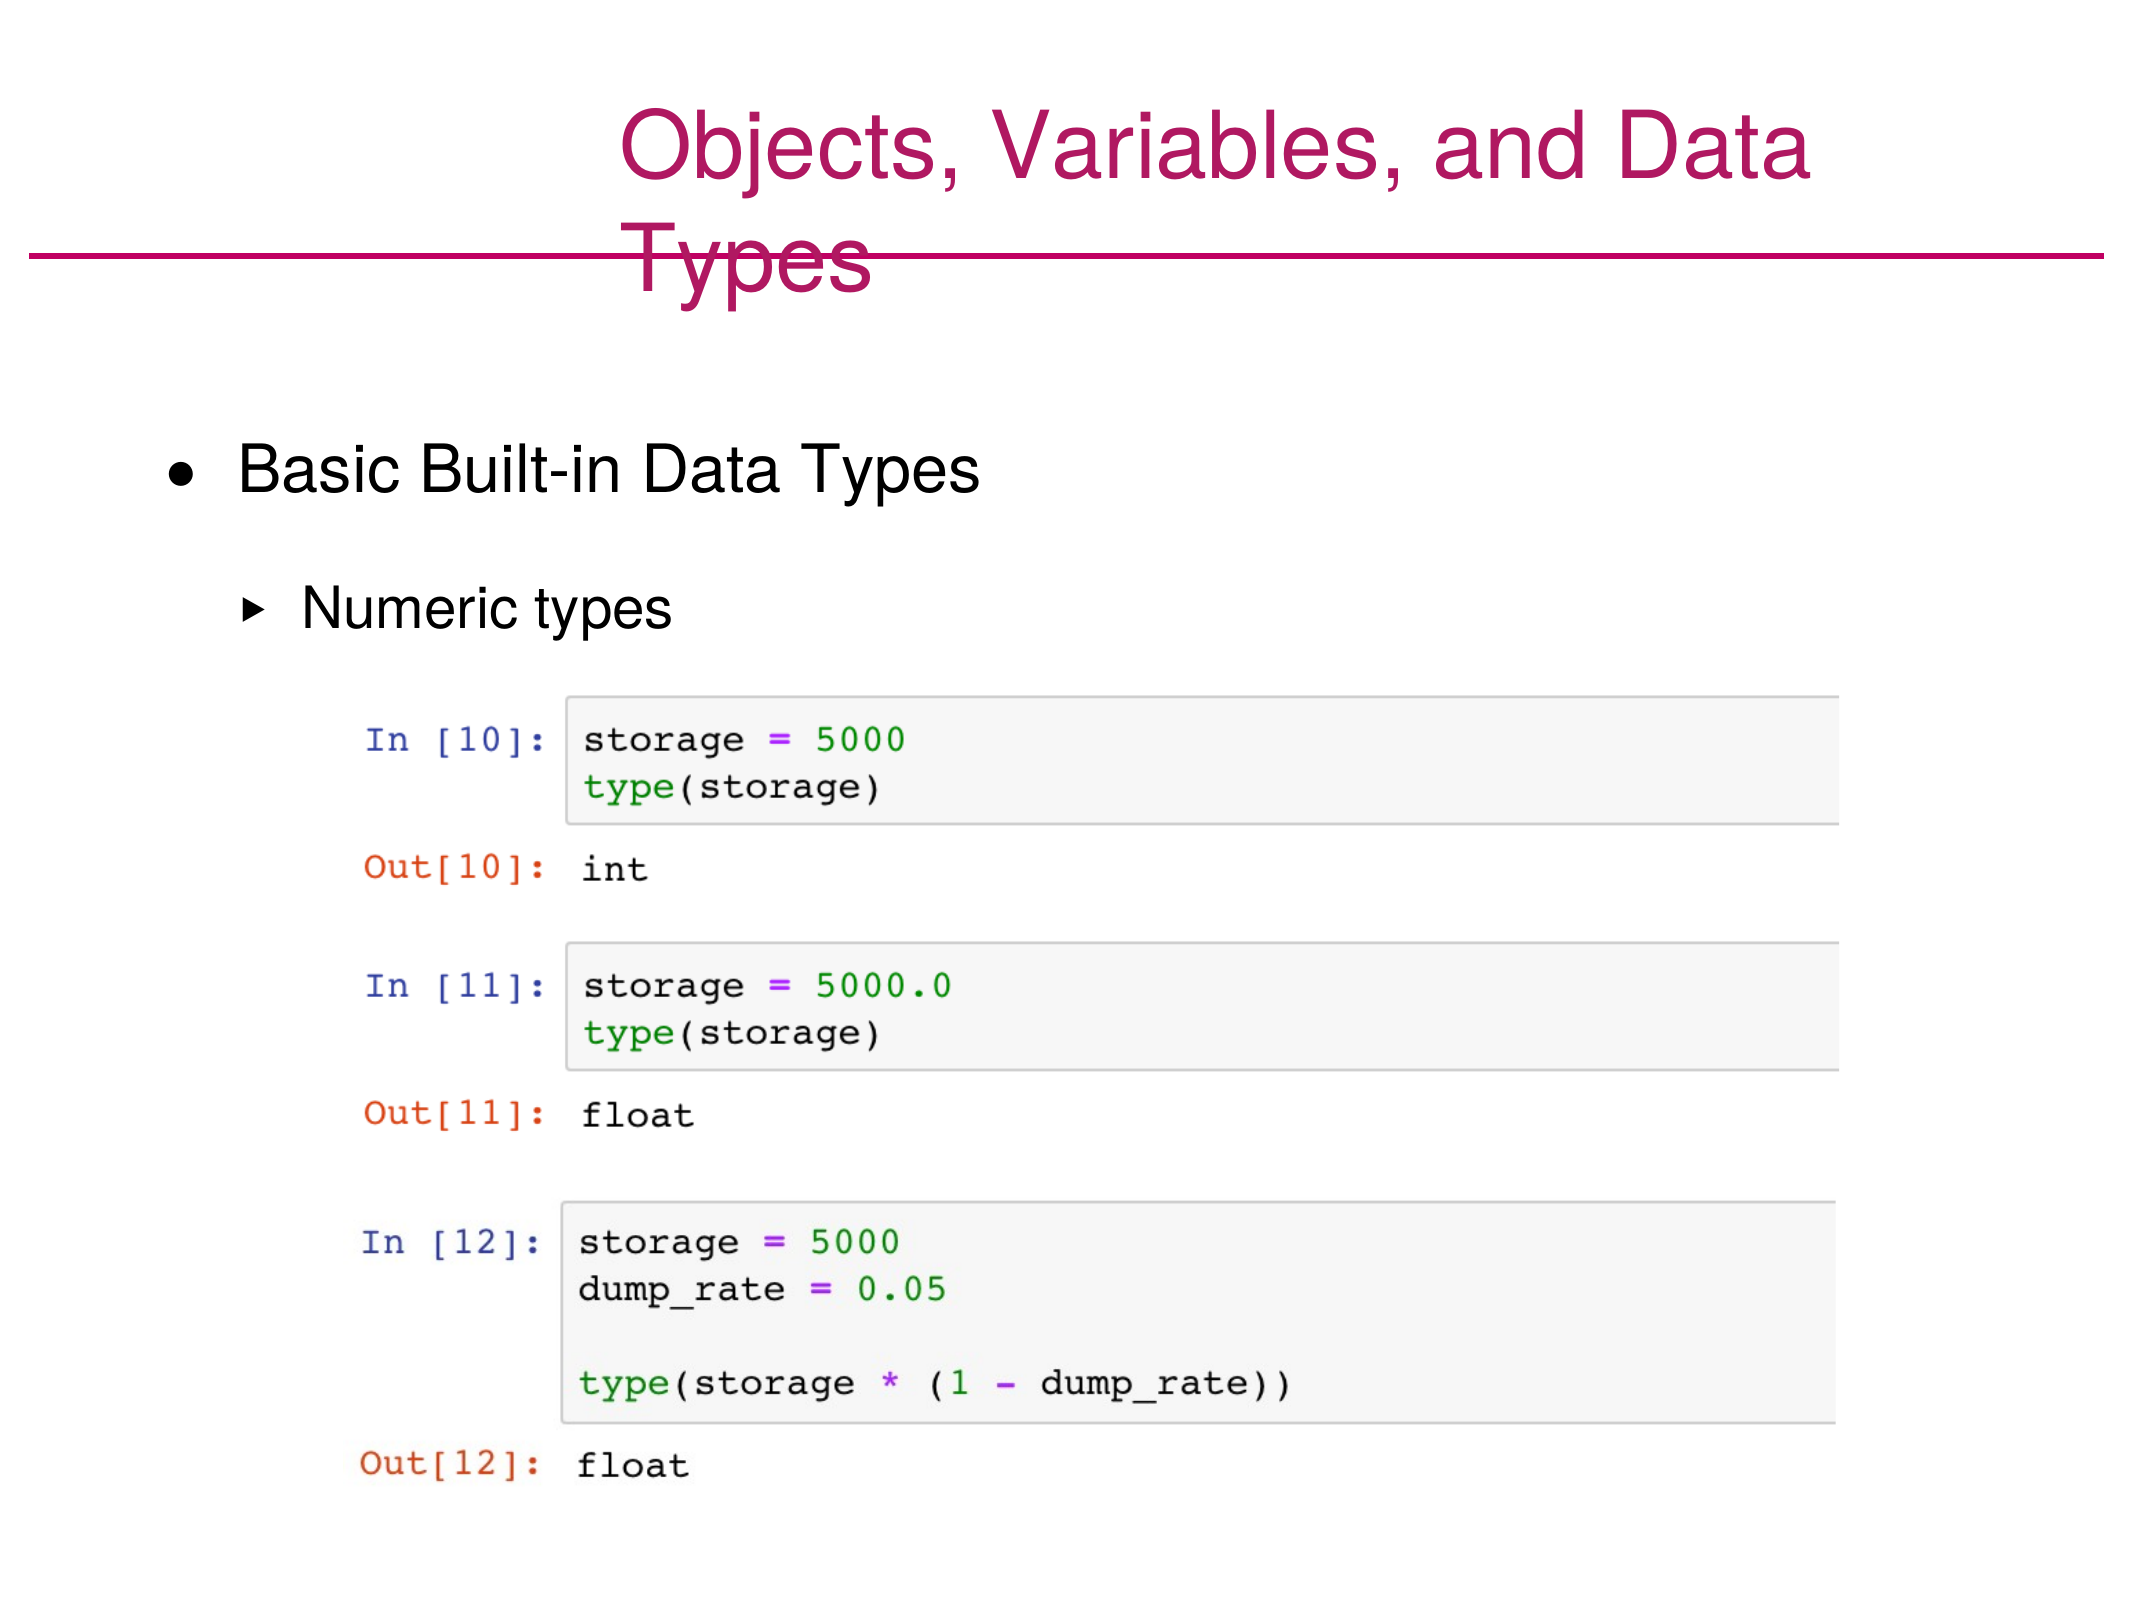

# Objects, Variables, and Data Types

Basic Built-in Data Types
Numeric types